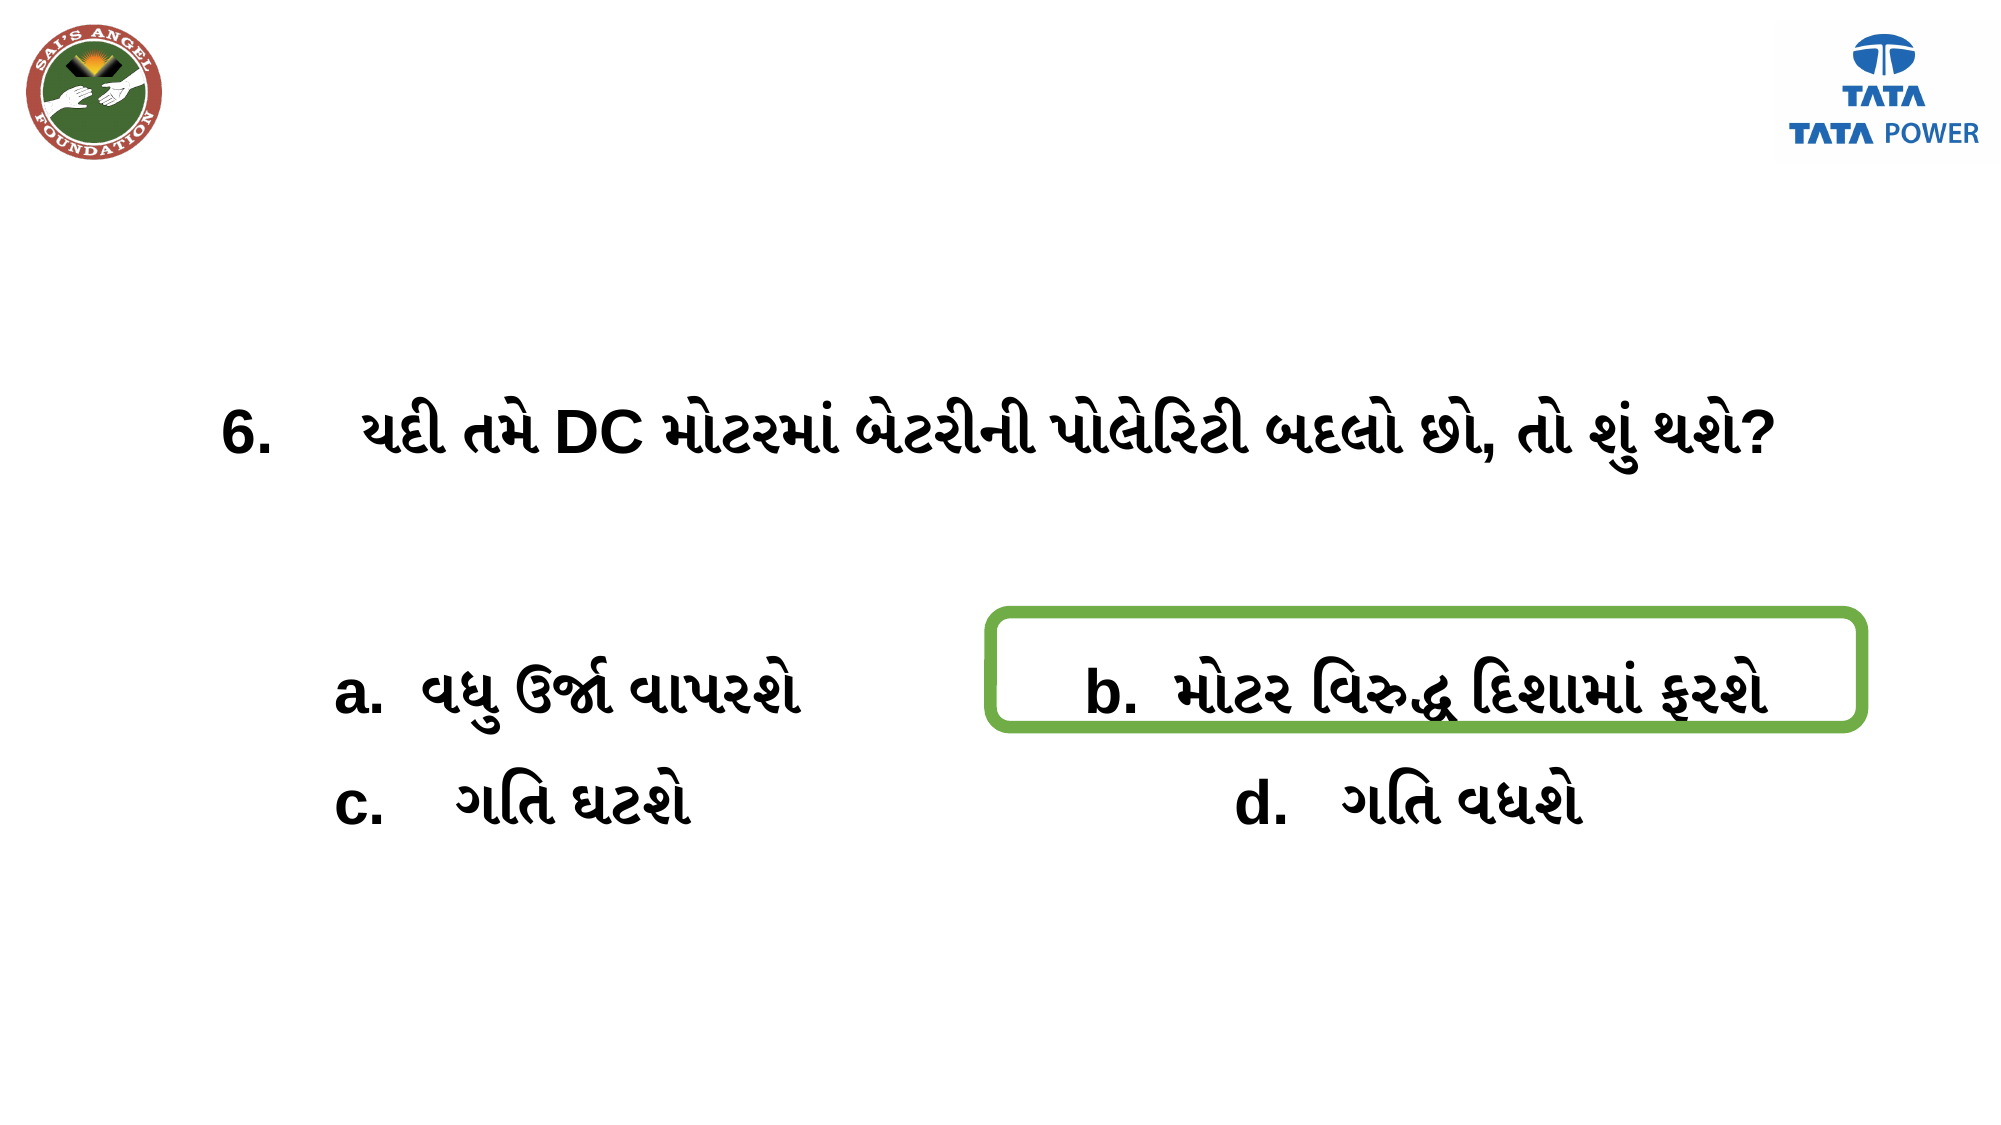

6.     યદી તમે DC મોટરમાં બેટરીની પોલેરિટી બદલો છો, તો શું થશે?

a.  વધુ ઉર્જા વાપરશે   		b.  મોટર વિરુદ્ધ દિશામાં ફરશે
c.    ગતિ ઘટશે  				d.   ગતિ વધશે